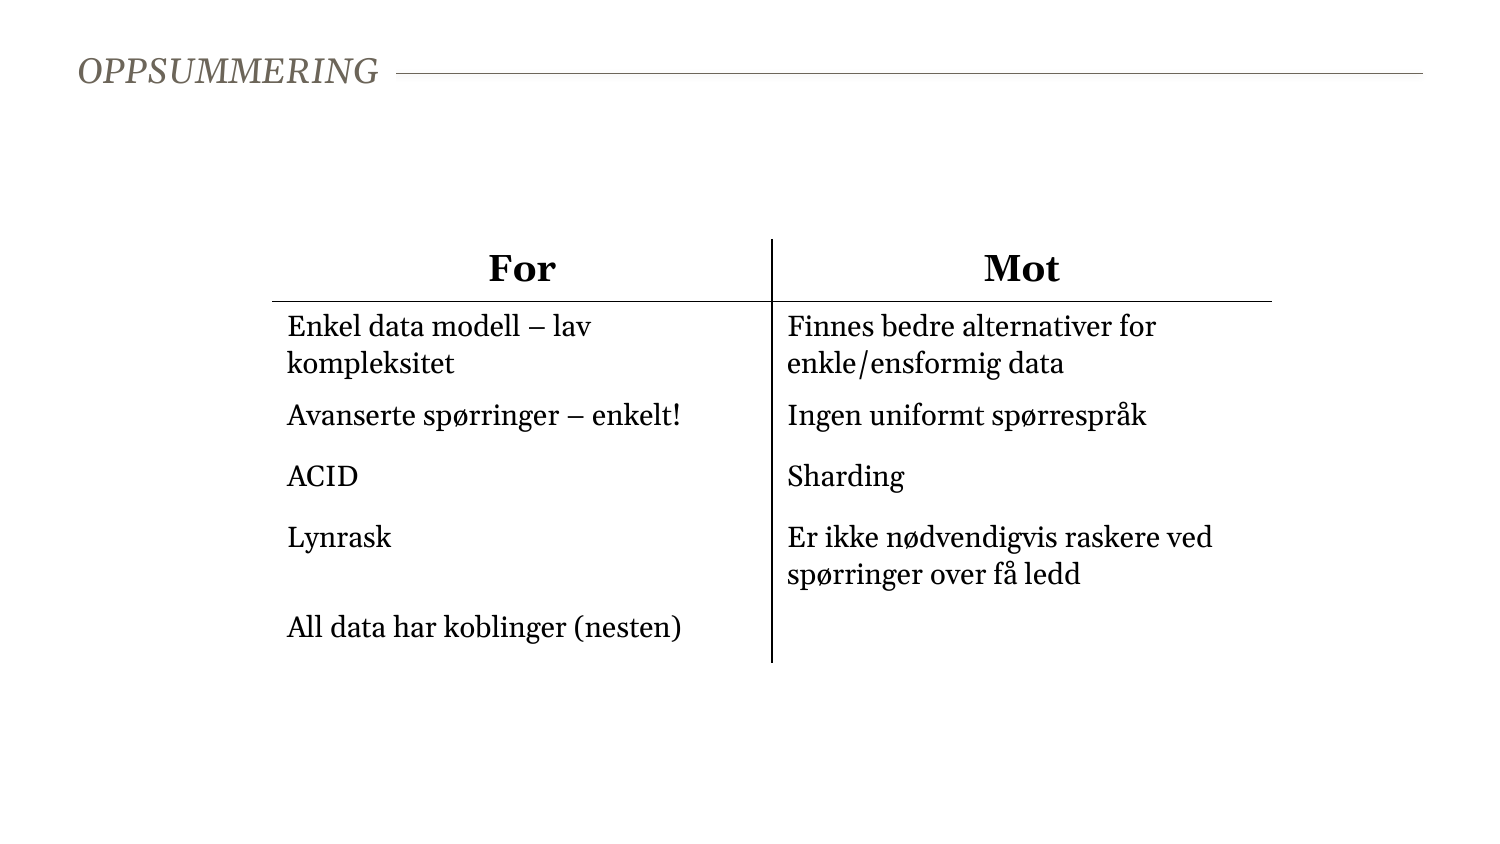

# Oppsummering
| For | Mot |
| --- | --- |
| Enkel data modell – lav kompleksitet | Finnes bedre alternativer for enkle/ensformig data |
| Avanserte spørringer – enkelt! | Ingen uniformt spørrespråk |
| ACID | Sharding |
| Lynrask | Er ikke nødvendigvis raskere ved spørringer over få ledd |
| All data har koblinger (nesten) |  |